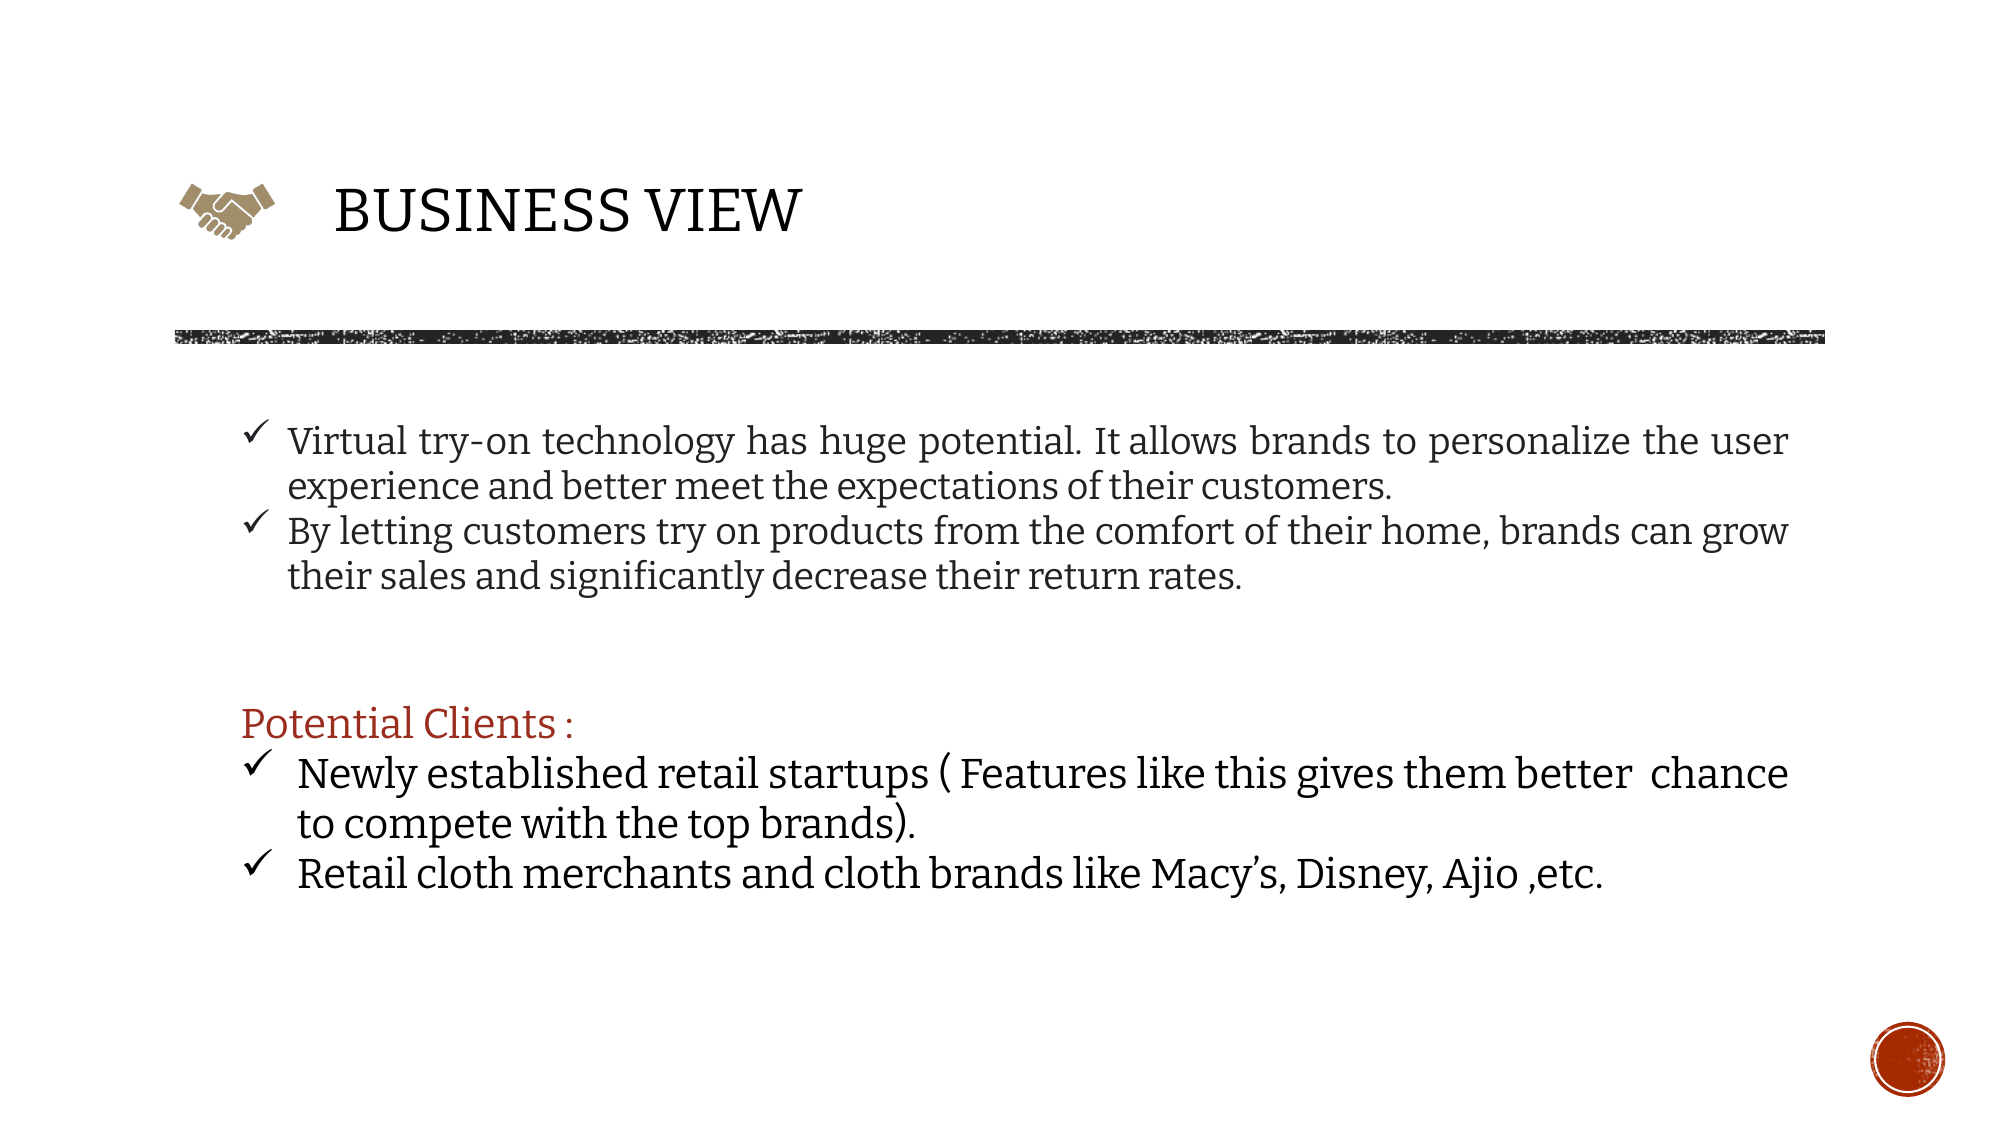

# Business view

Virtual try-on technology has huge potential. It allows brands to personalize the user experience and better meet the expectations of their customers.
By letting customers try on products from the comfort of their home, brands can grow their sales and significantly decrease their return rates.

Potential Clients :
Newly established retail startups ( Features like this gives them better  chance to compete with the top brands).
Retail cloth merchants and cloth brands like Macy’s, Disney, Ajio ,etc.